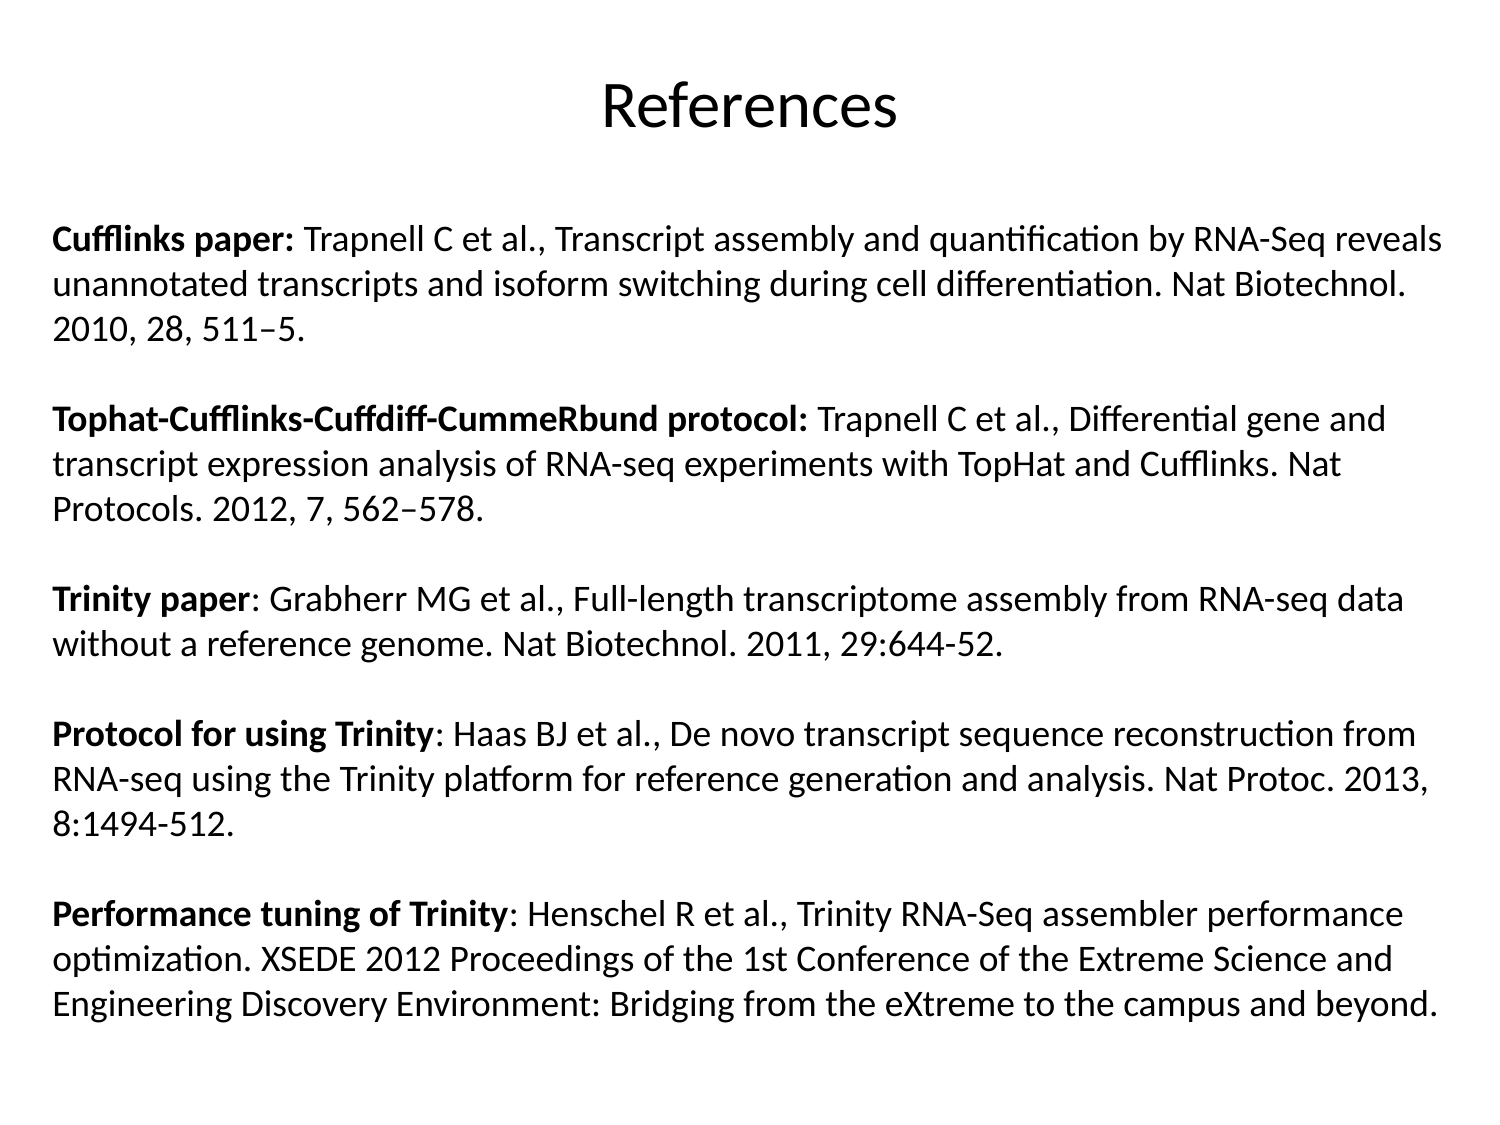

References
Cufflinks paper: Trapnell C et al., Transcript assembly and quantification by RNA-Seq reveals unannotated transcripts and isoform switching during cell differentiation. Nat Biotechnol. 2010, 28, 511–5.

Tophat-Cufflinks-Cuffdiff-CummeRbund protocol: Trapnell C et al., Differential gene and transcript expression analysis of RNA-seq experiments with TopHat and Cufflinks. Nat Protocols. 2012, 7, 562–578.

Trinity paper: Grabherr MG et al., Full-length transcriptome assembly from RNA-seq data without a reference genome. Nat Biotechnol. 2011, 29:644-52.

Protocol for using Trinity: Haas BJ et al., De novo transcript sequence reconstruction from RNA-seq using the Trinity platform for reference generation and analysis. Nat Protoc. 2013, 8:1494-512.

Performance tuning of Trinity: Henschel R et al., Trinity RNA-Seq assembler performance optimization. XSEDE 2012 Proceedings of the 1st Conference of the Extreme Science and Engineering Discovery Environment: Bridging from the eXtreme to the campus and beyond.